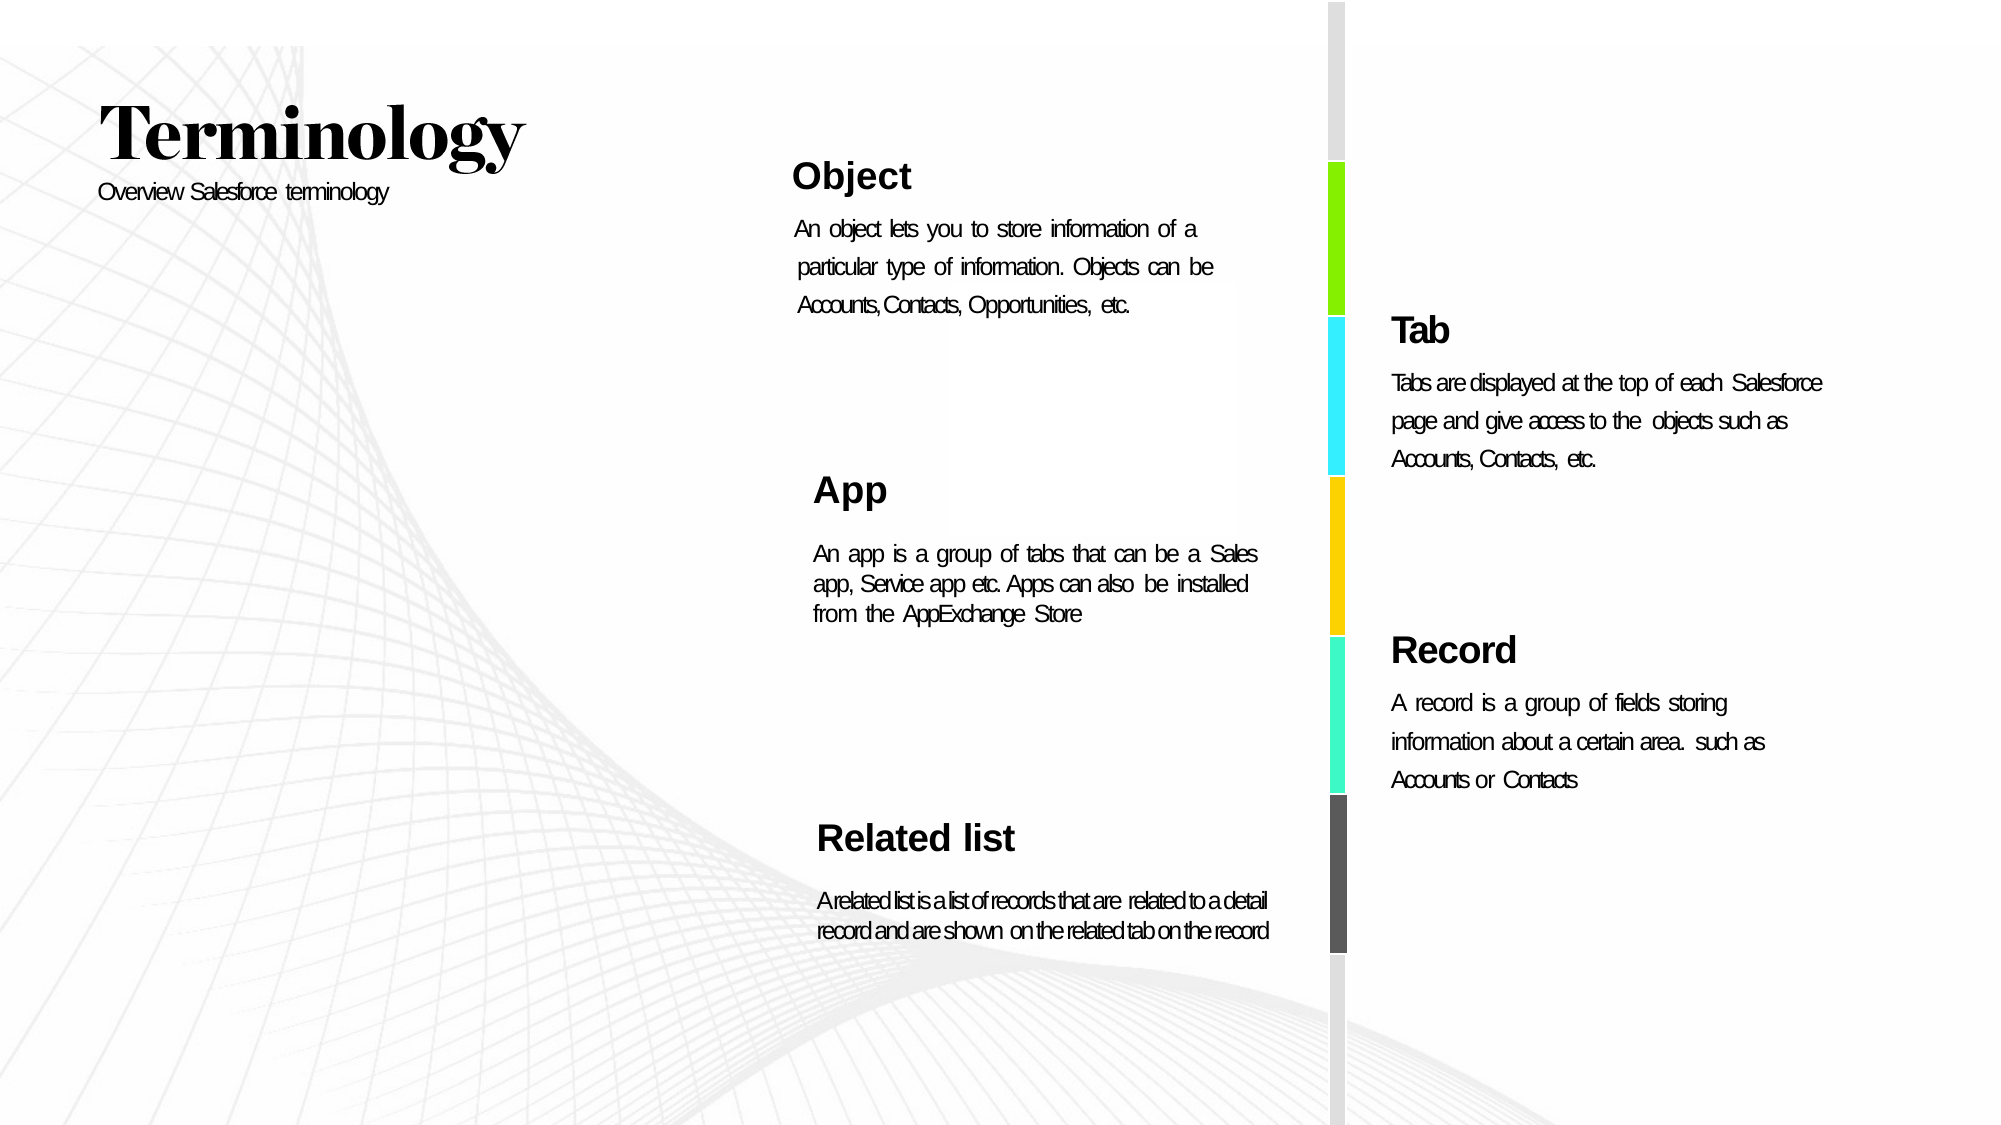

# Object
An object lets you to store information of a  particular type of information. Objects can  be Accounts, Contacts, Opportunities, etc.

Overview Salesforce terminology
Tab
Tabs are displayed at the top of each  Salesforce page and give access to the  objects such as Accounts, Contacts, etc.

App
An app is a group of tabs that can be a  Sales app, Service app etc. Apps can also  be installed from the AppExchange Store

Record
A record is a group of fields storing  information about a certain area.  such as Accounts or Contacts

Related list
A related list is a list of records that are  related to a detail record and are shown  on the related tab on the record